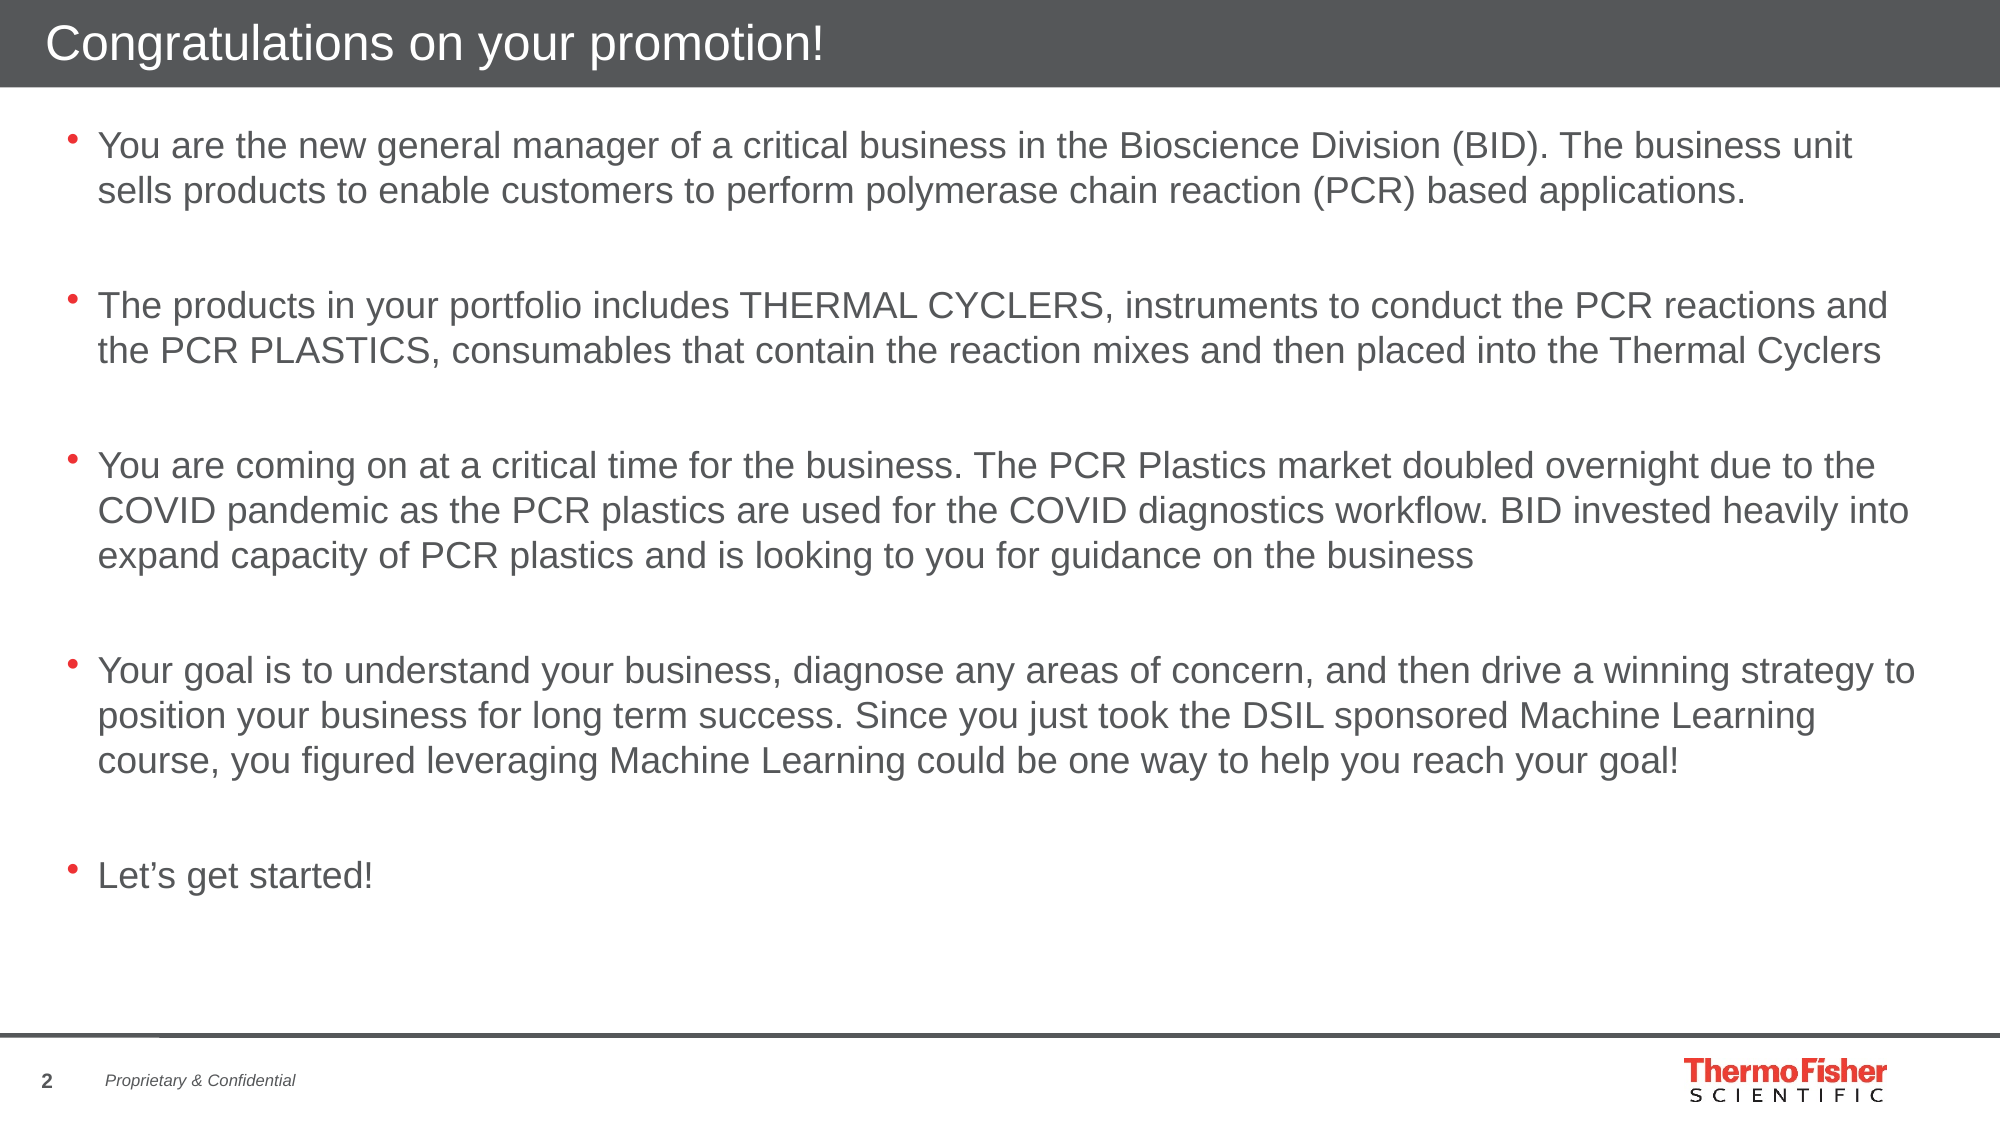

# Congratulations on your promotion!
You are the new general manager of a critical business in the Bioscience Division (BID). The business unit sells products to enable customers to perform polymerase chain reaction (PCR) based applications.

The products in your portfolio includes THERMAL CYCLERS, instruments to conduct the PCR reactions and the PCR PLASTICS, consumables that contain the reaction mixes and then placed into the Thermal Cyclers

You are coming on at a critical time for the business. The PCR Plastics market doubled overnight due to the COVID pandemic as the PCR plastics are used for the COVID diagnostics workflow. BID invested heavily into expand capacity of PCR plastics and is looking to you for guidance on the business

Your goal is to understand your business, diagnose any areas of concern, and then drive a winning strategy to position your business for long term success. Since you just took the DSIL sponsored Machine Learning course, you figured leveraging Machine Learning could be one way to help you reach your goal!

Let’s get started!